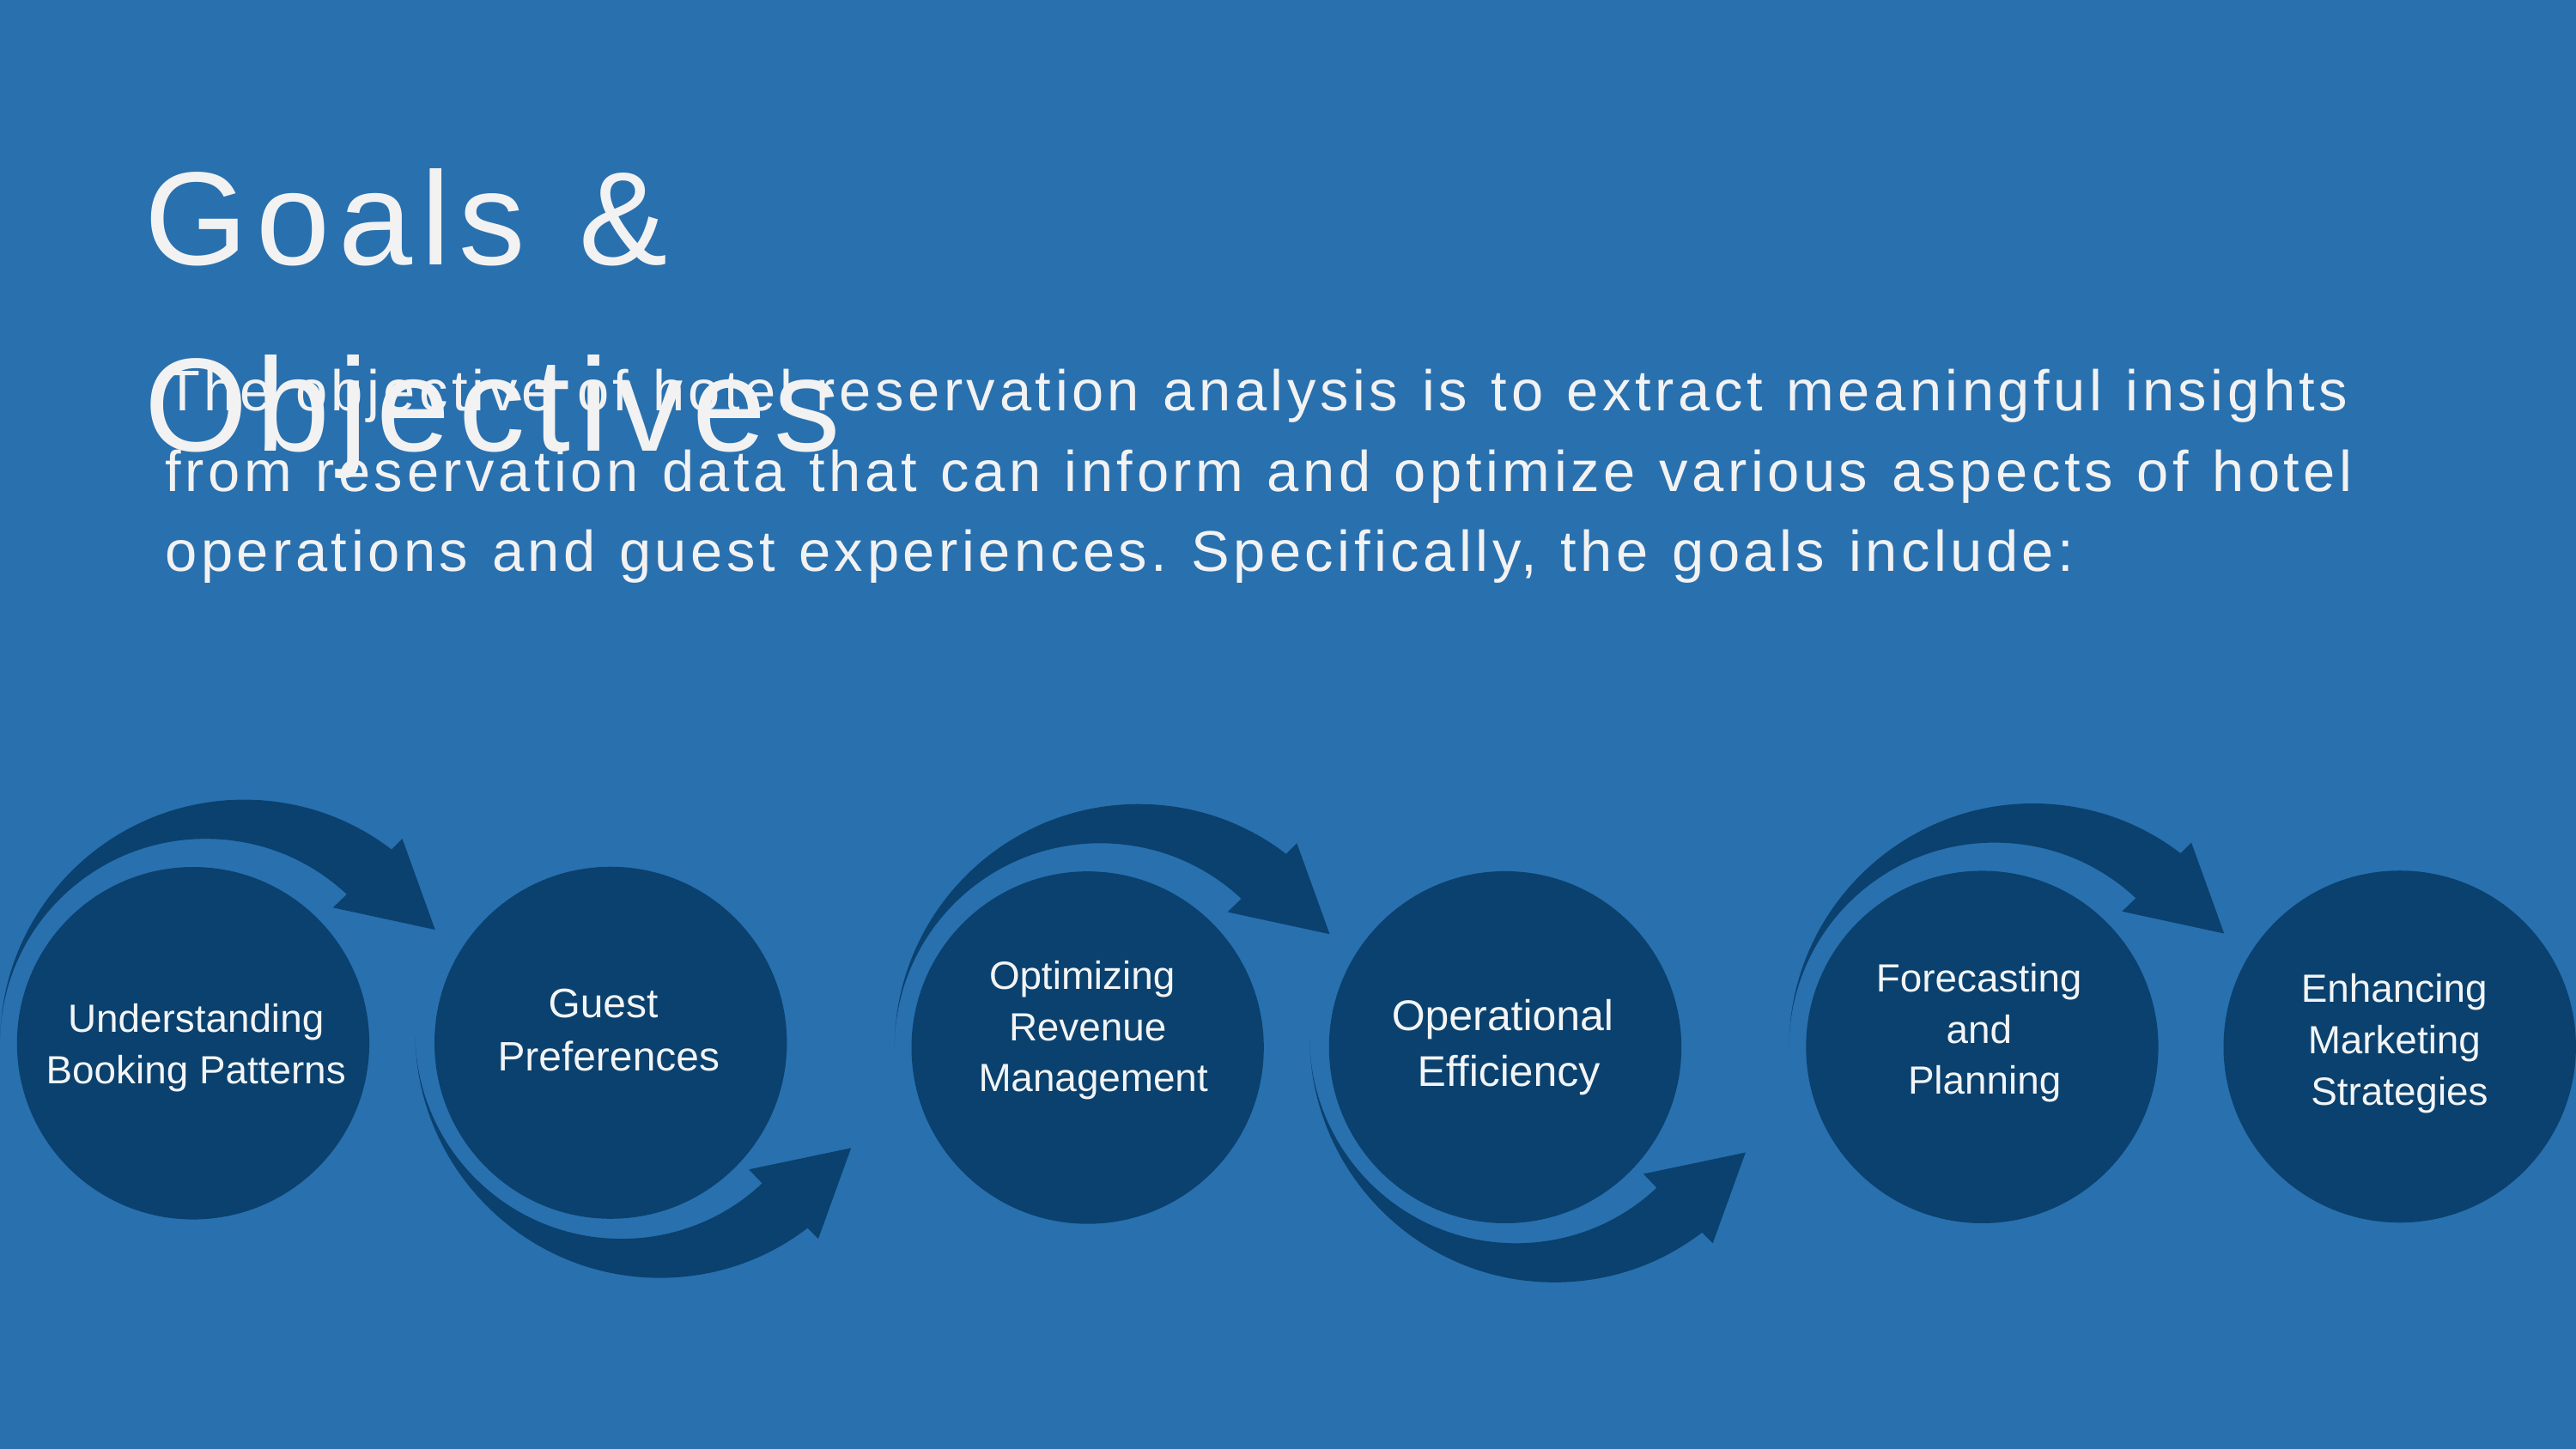

Goals & Objectives
The objective of hotel reservation analysis is to extract meaningful insights from reservation data that can inform and optimize various aspects of hotel operations and guest experiences. Specifically, the goals include:

Optimizing
Revenue
 Management
Forecasting
and
Planning
Enhancing
Marketing
Strategies
Guest
Preferences
Operational
 Efficiency
Understanding Booking Patterns